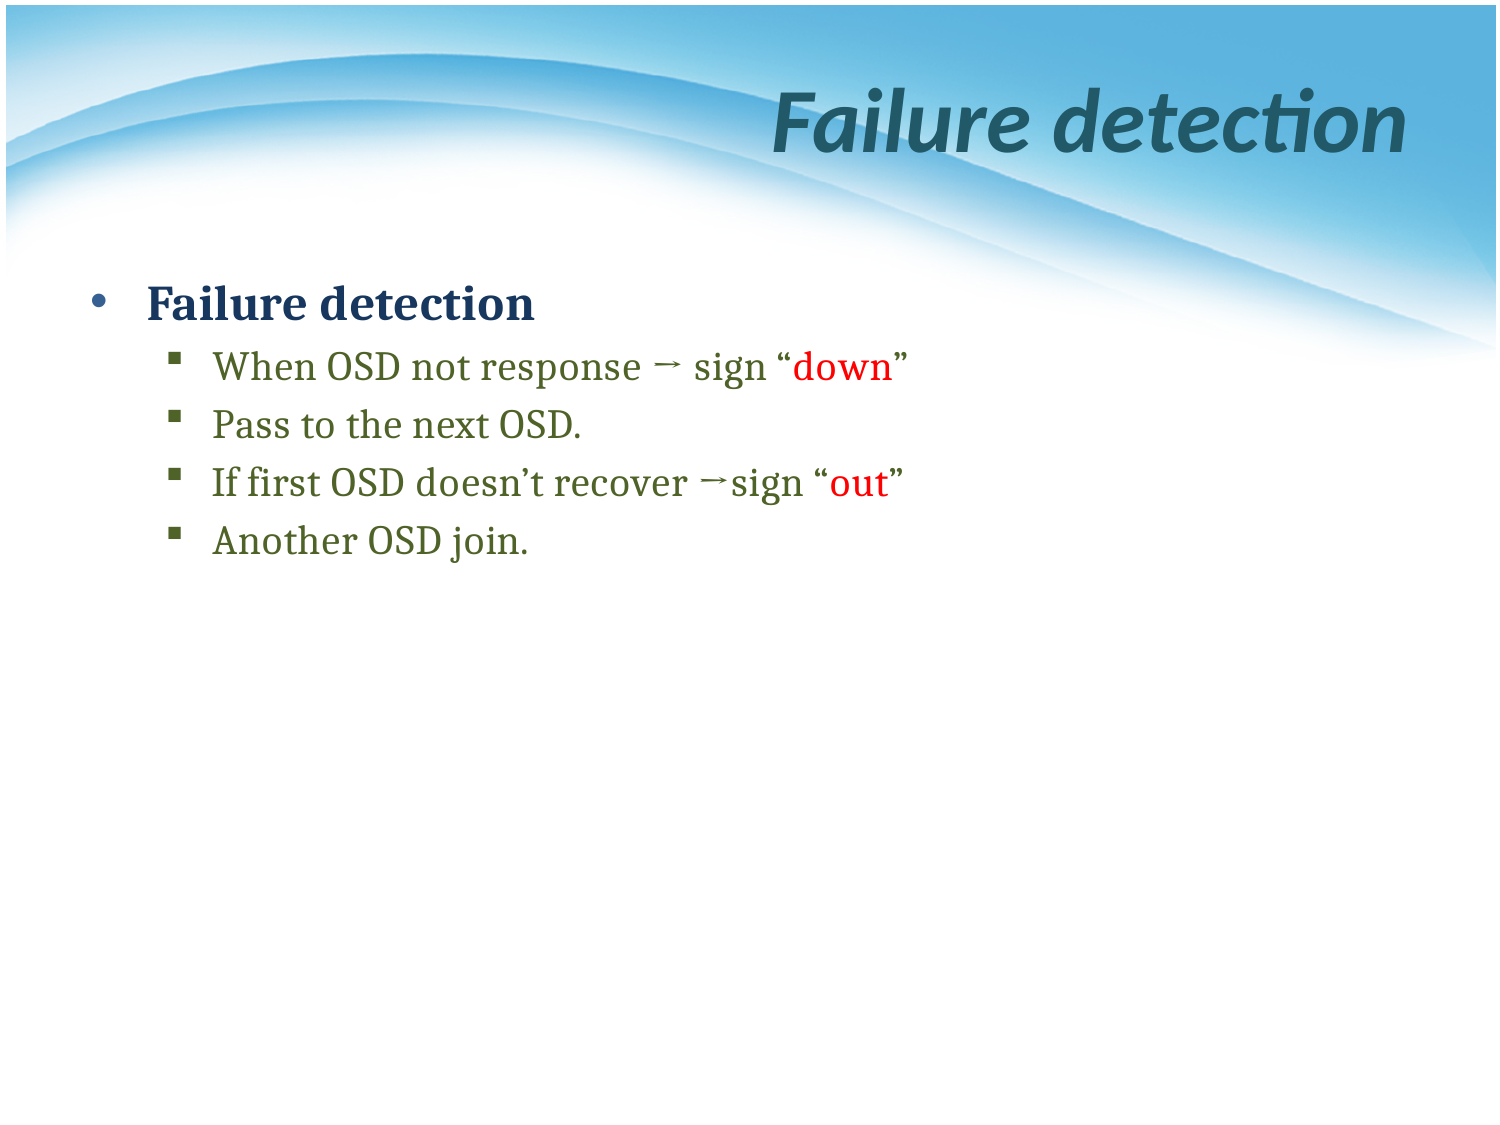

# Failure detection
Failure detection
When OSD not response → sign “down”
Pass to the next OSD.
If first OSD doesn’t recover →sign “out”
Another OSD join.